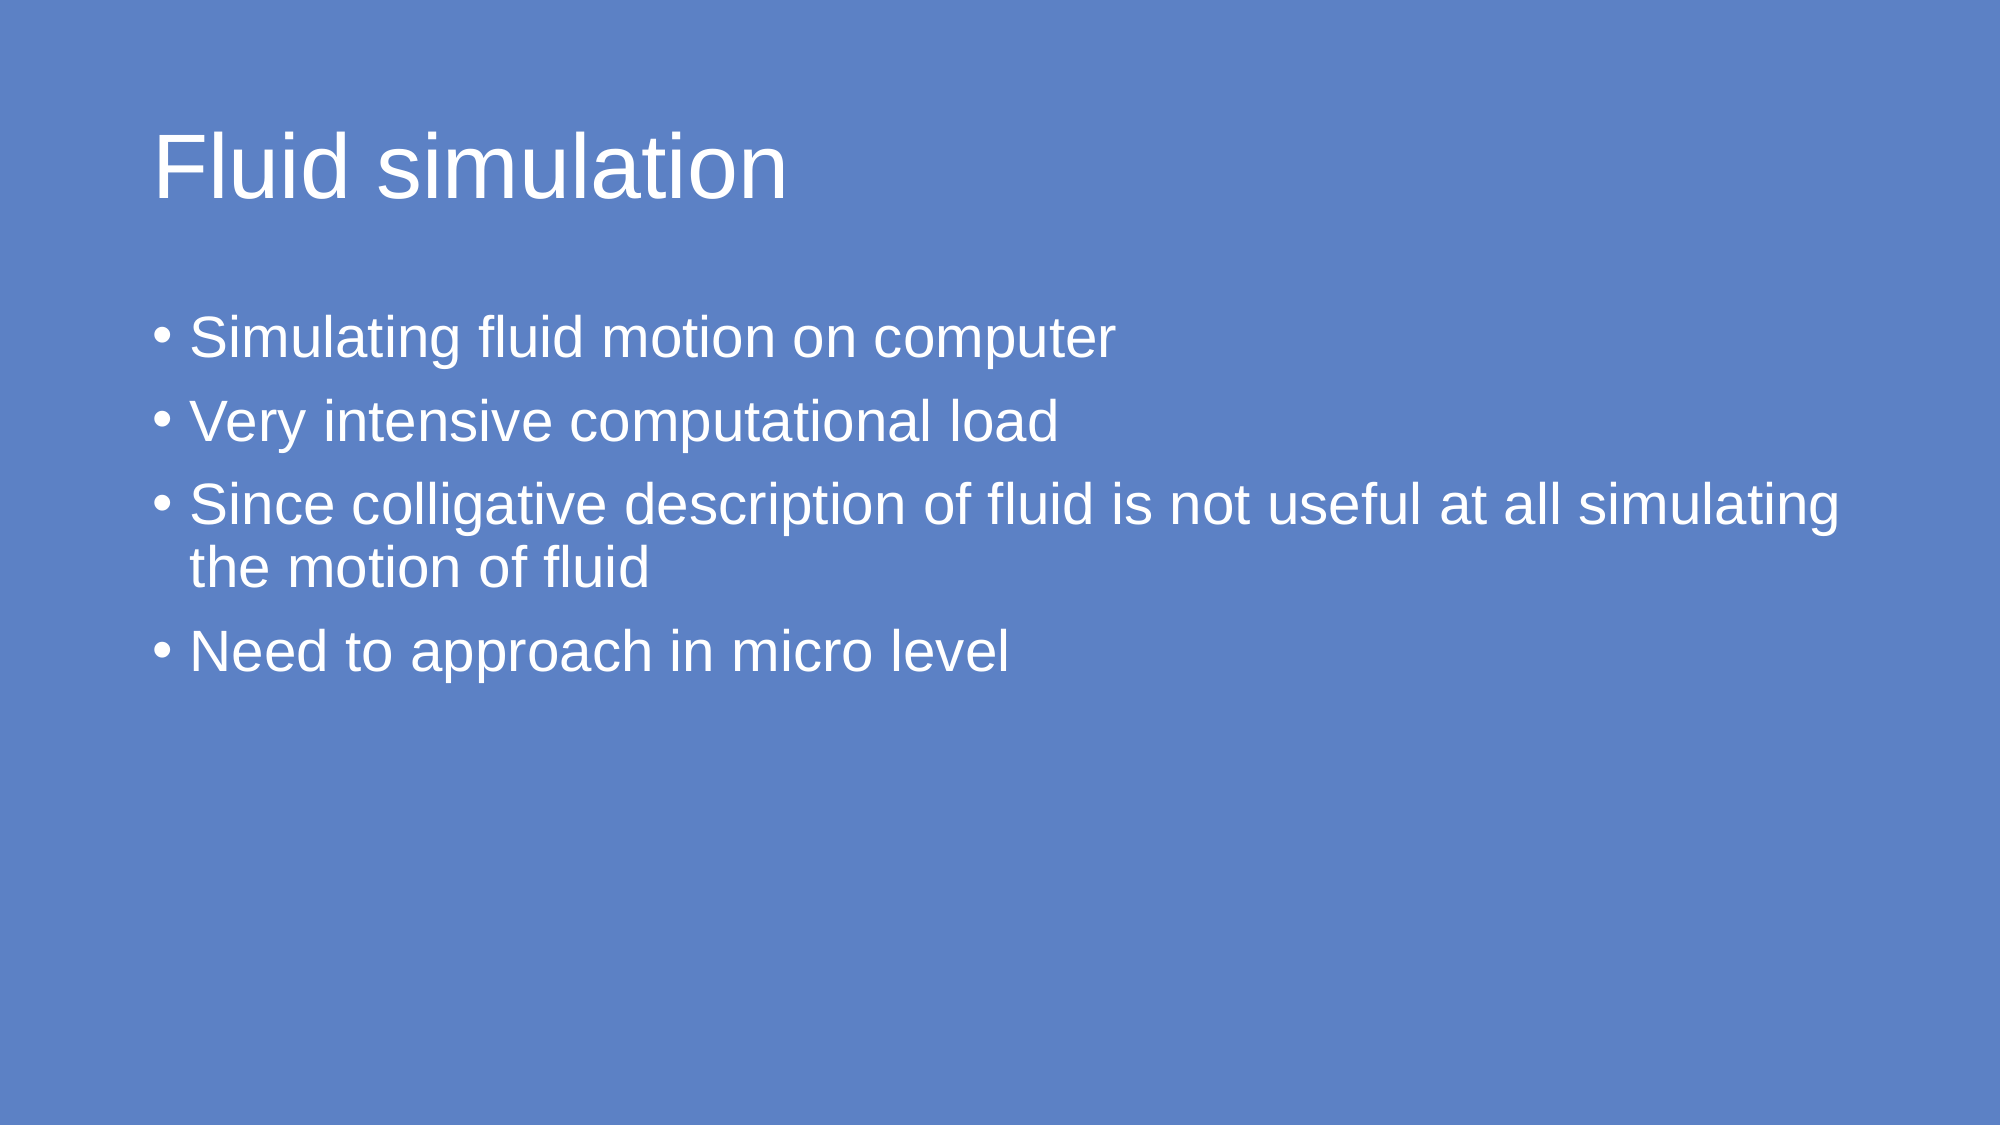

# Fluid simulation
Simulating fluid motion on computer
Very intensive computational load
Since colligative description of fluid is not useful at all simulating the motion of fluid
Need to approach in micro level